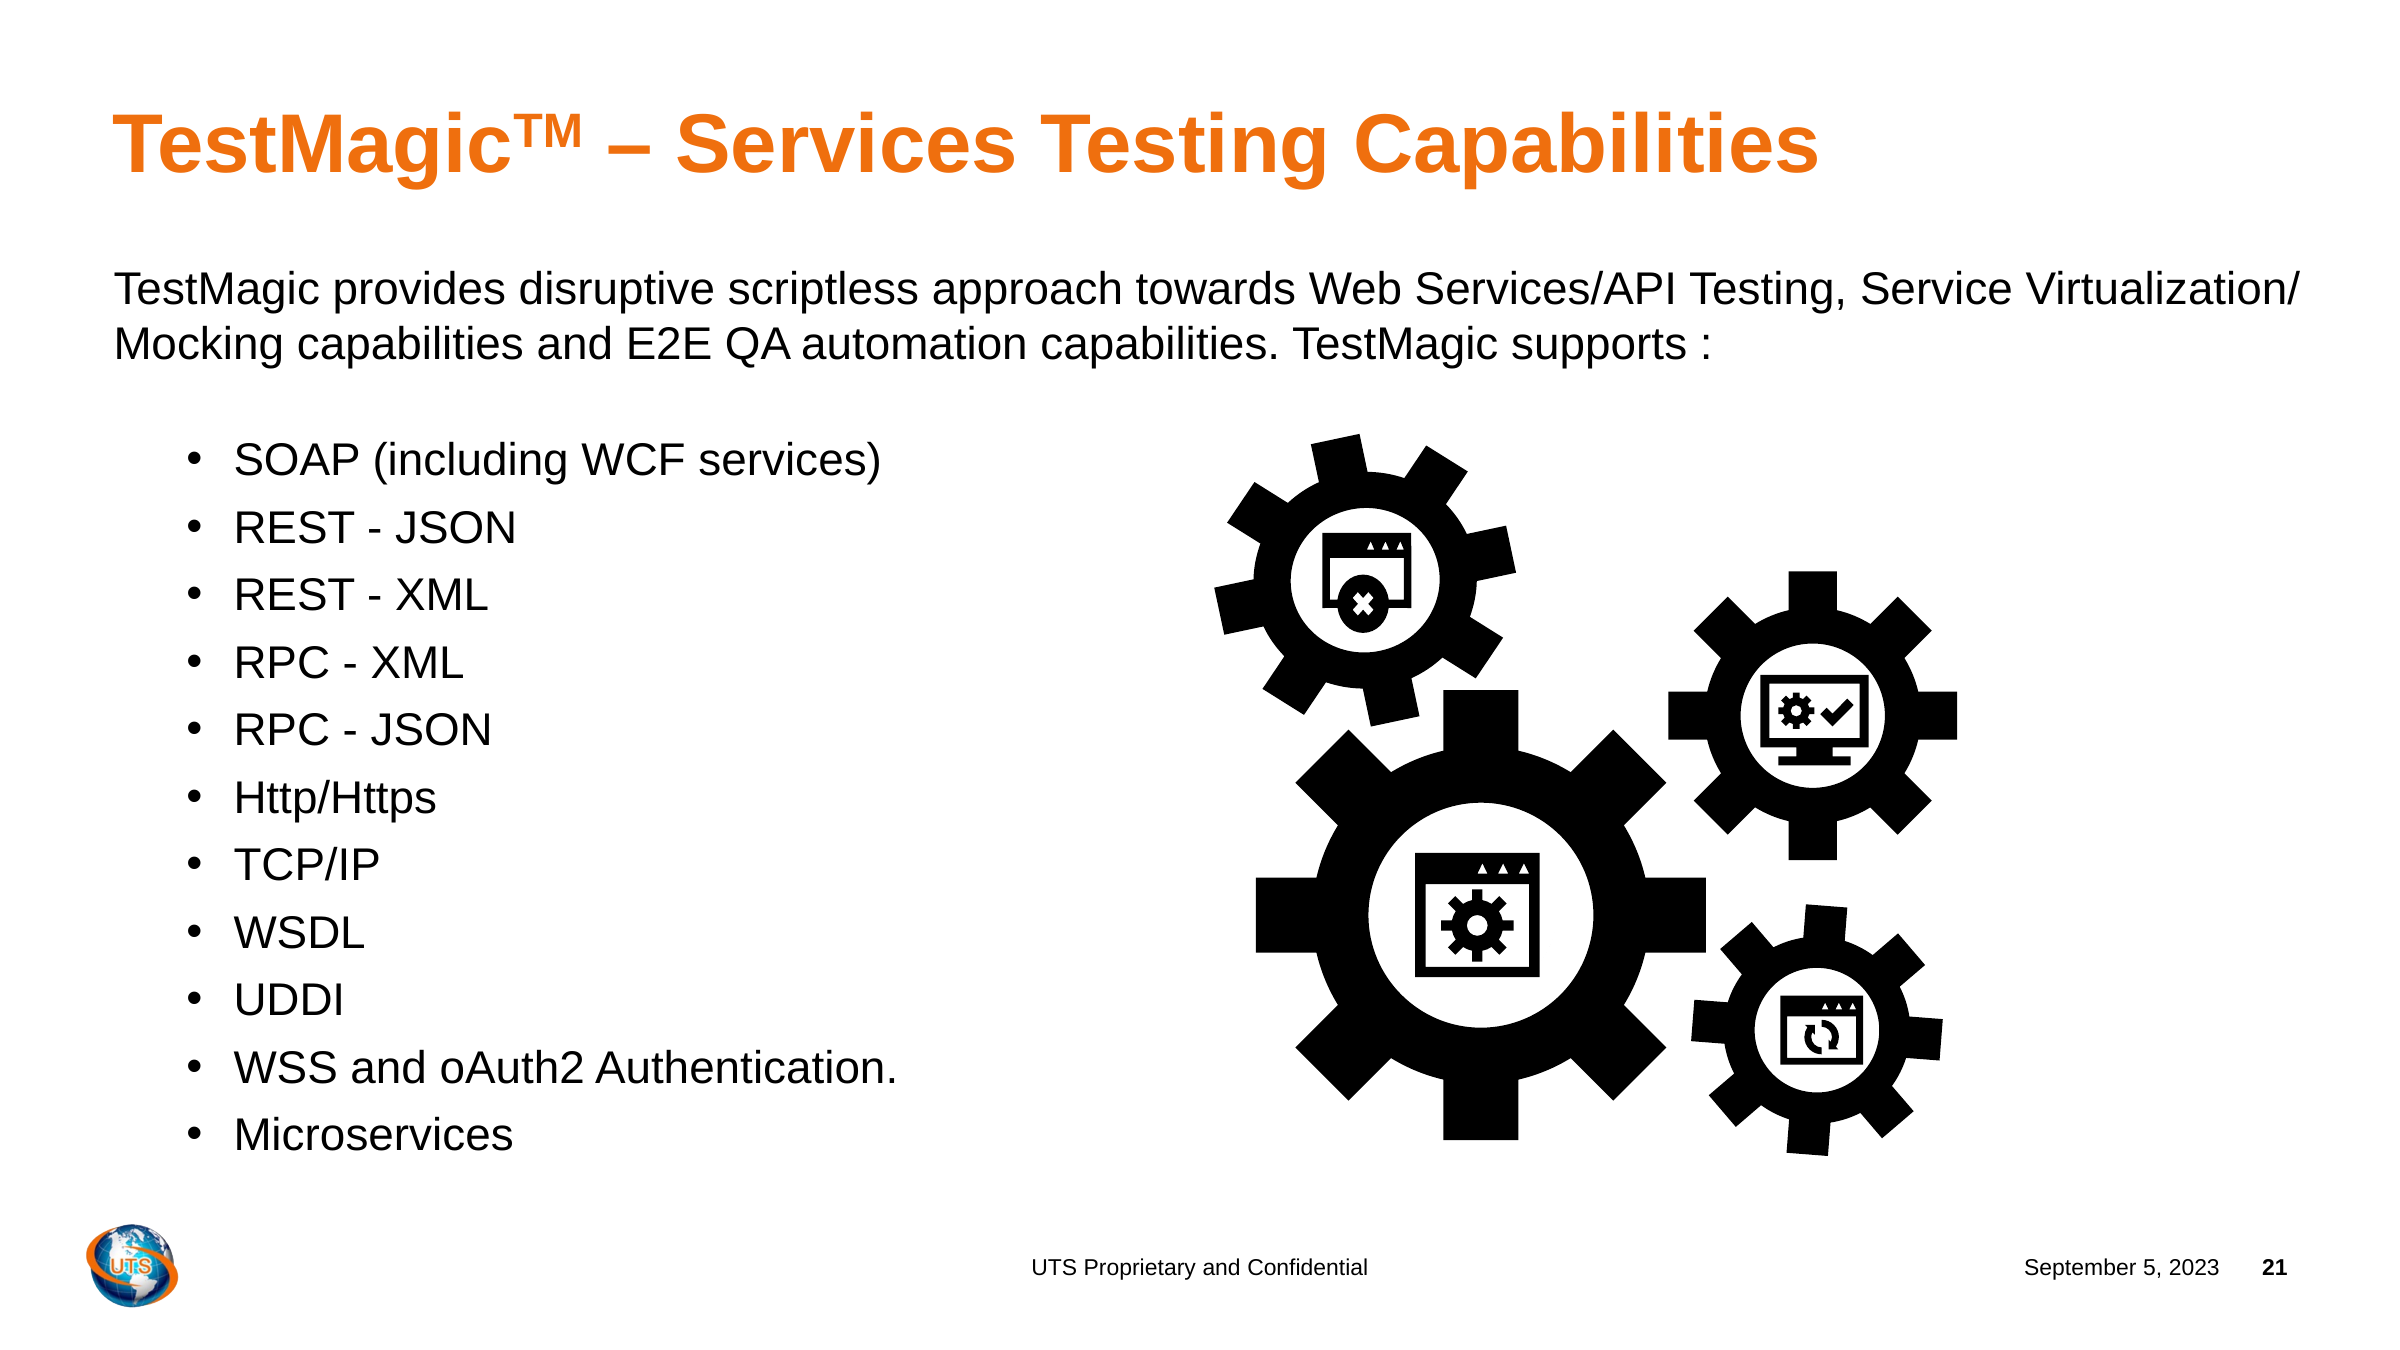

# TestMagicTM – Services Testing Capabilities
TestMagic provides disruptive scriptless approach towards Web Services/API Testing, Service Virtualization/ Mocking capabilities and E2E QA automation capabilities. TestMagic supports :

SOAP (including WCF services)
REST - JSON
REST - XML
RPC - XML
RPC - JSON
Http/Https
TCP/IP
WSDL
UDDI
WSS and oAuth2 Authentication.
Microservices